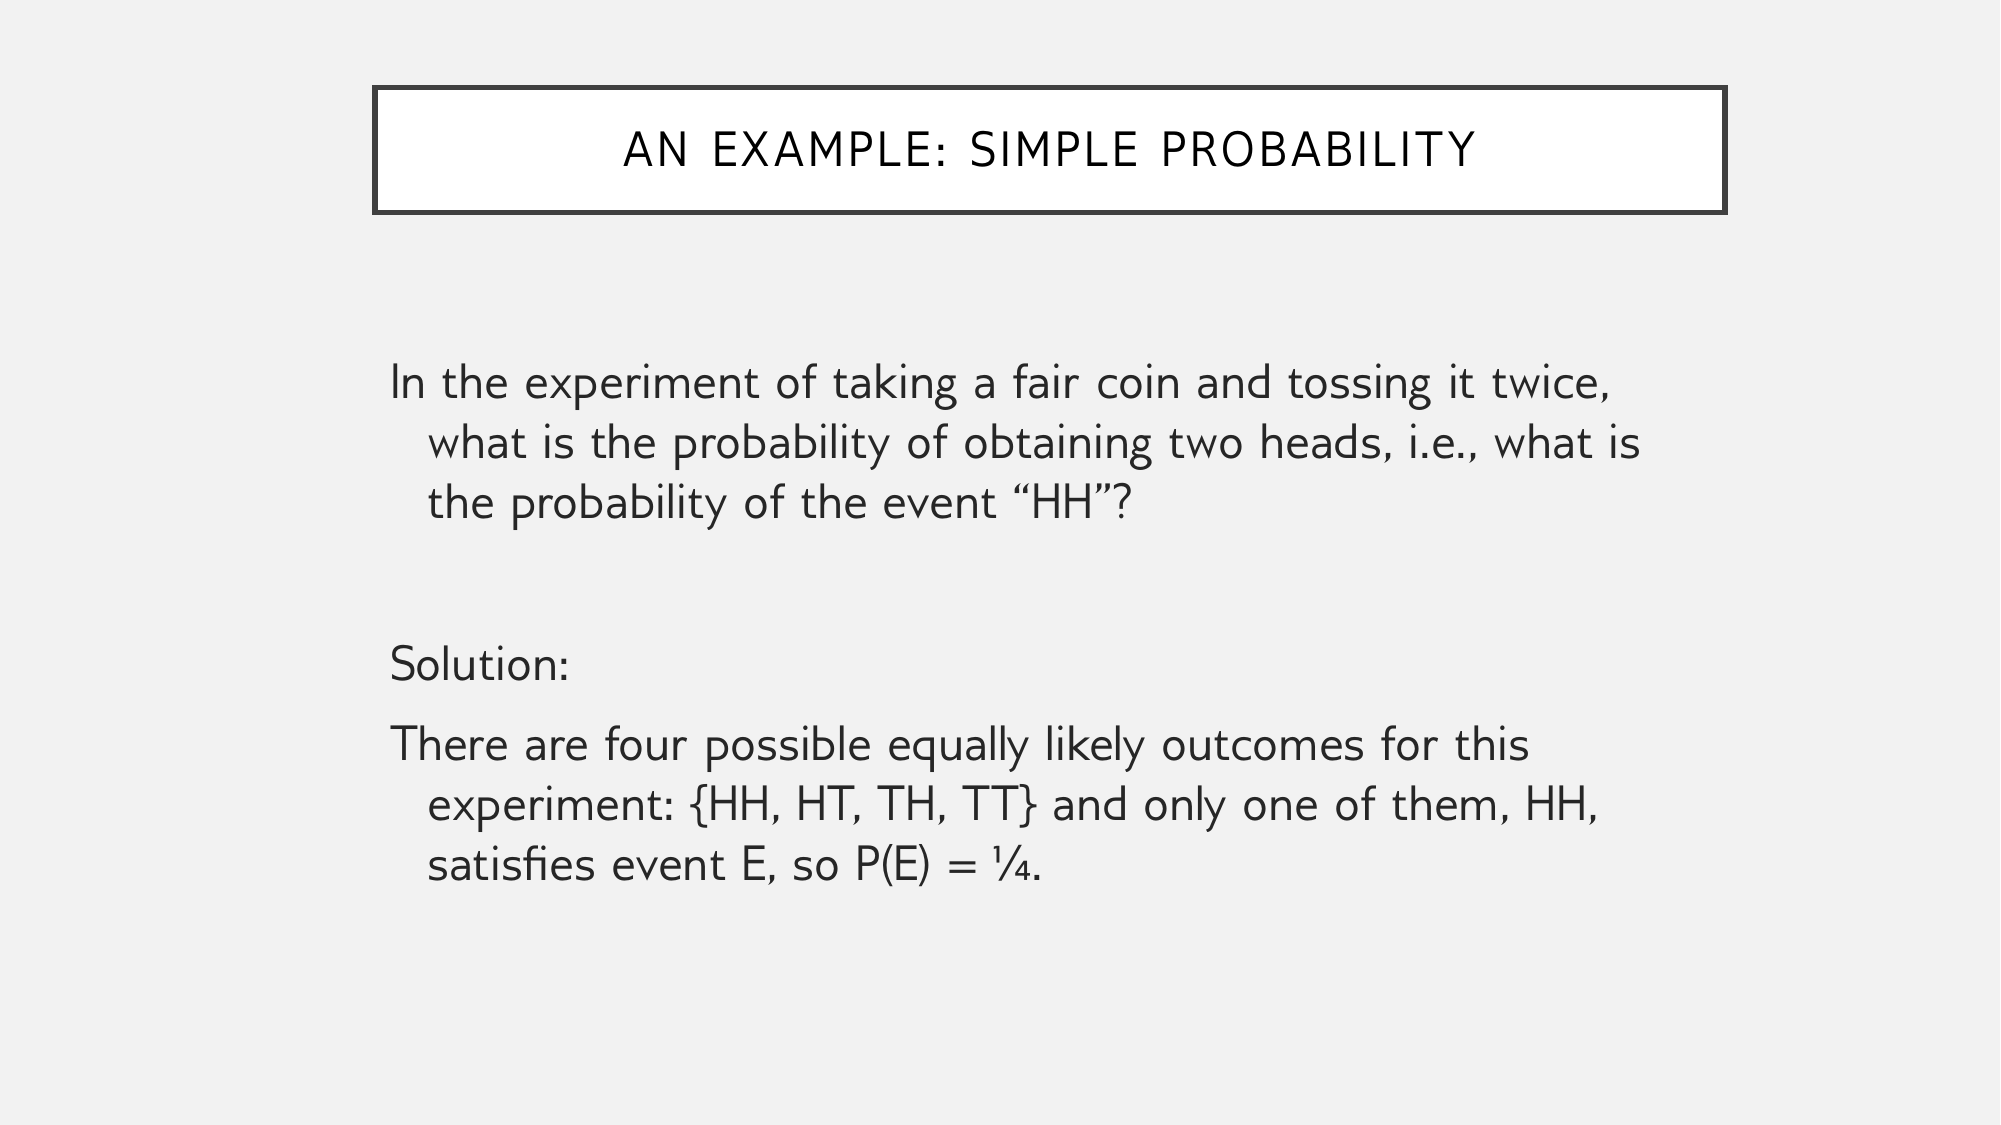

An Example: Simple Probability

In the experiment of taking a fair coin and tossing it twice, what is the probability of obtaining two heads, i.e., what is the probability of the event “HH”?

Solution:
There are four possible equally likely outcomes for this experiment: {HH, HT, TH, TT} and only one of them, HH, satisfies event E, so P(E) = ¼.